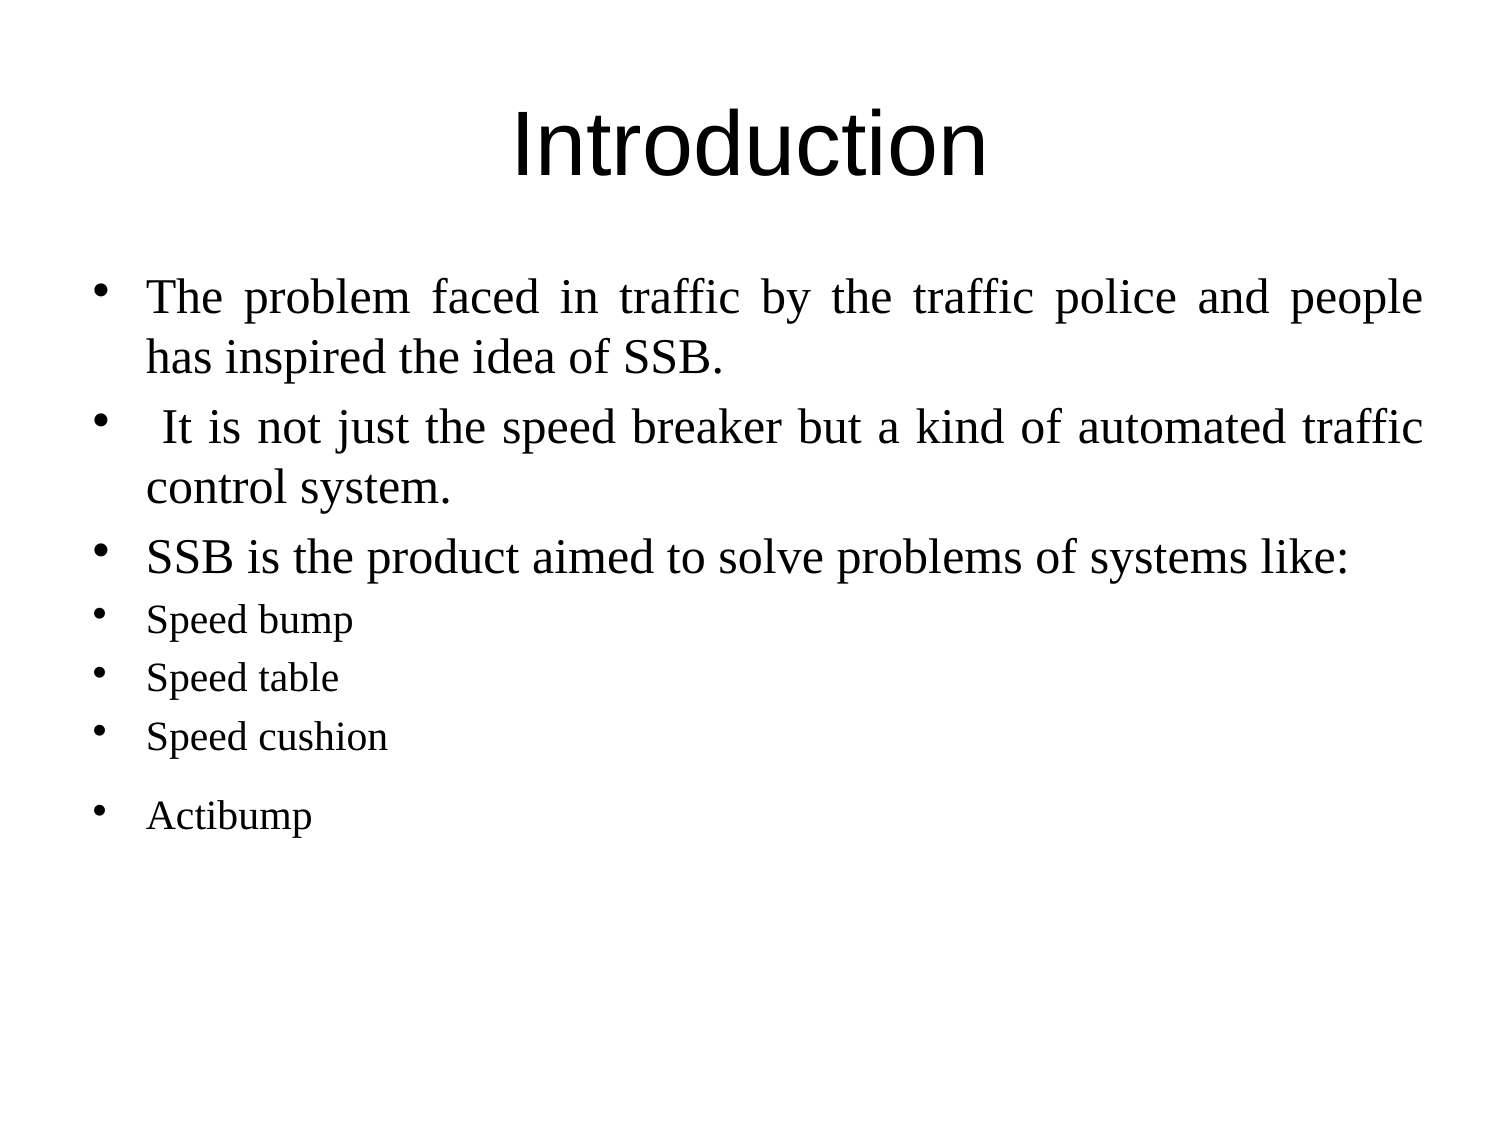

Introduction
The problem faced in traffic by the traffic police and people has inspired the idea of SSB.
 It is not just the speed breaker but a kind of automated traffic control system.
SSB is the product aimed to solve problems of systems like:
Speed bump
Speed table
Speed cushion
Actibump